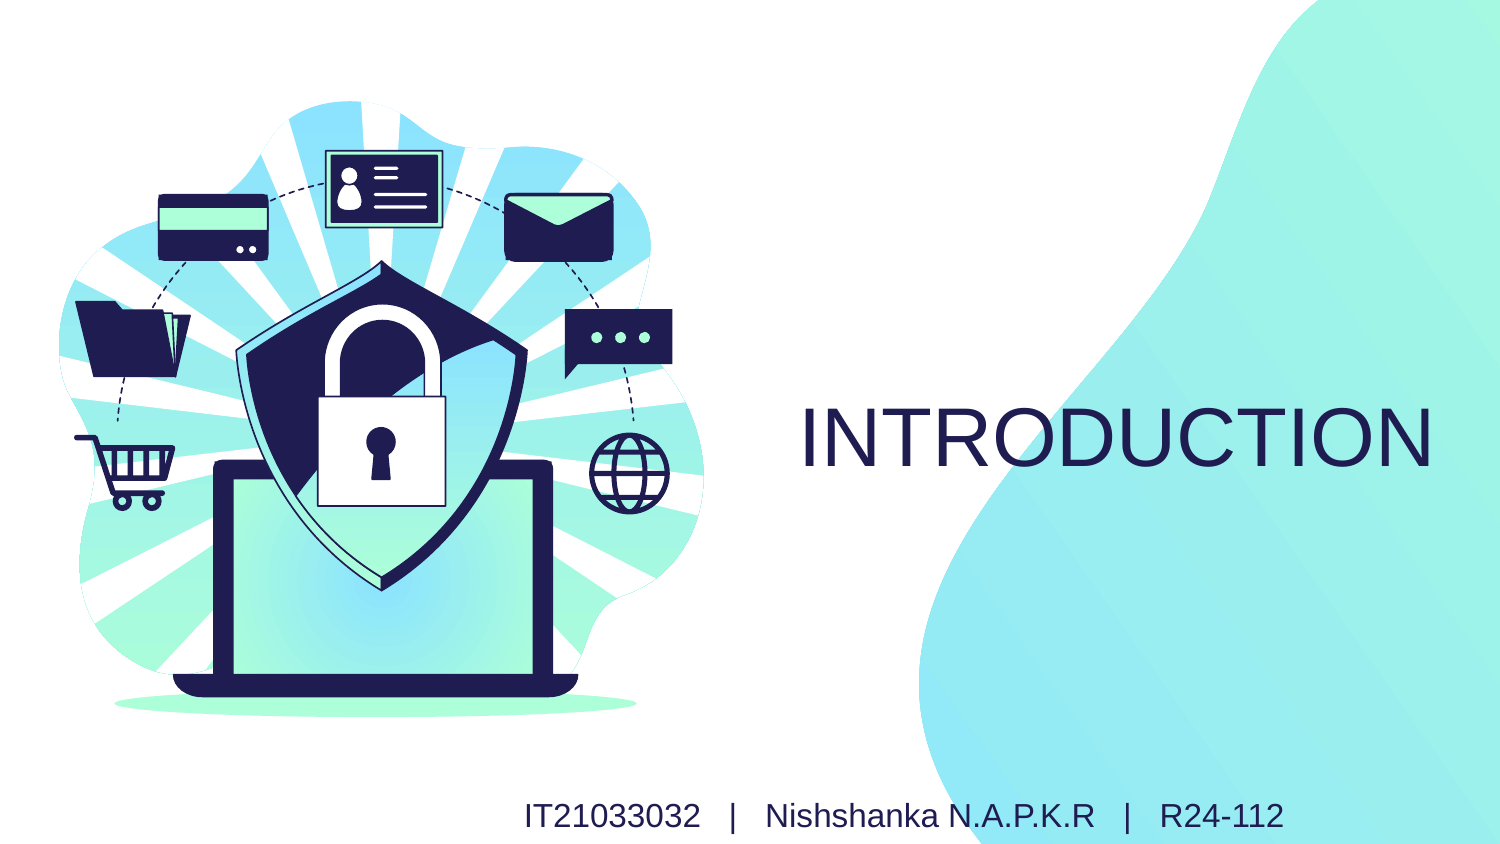

# INTRODUCTION
IT21033032   |   Nishshanka N.A.P.K.R   |   R24-112